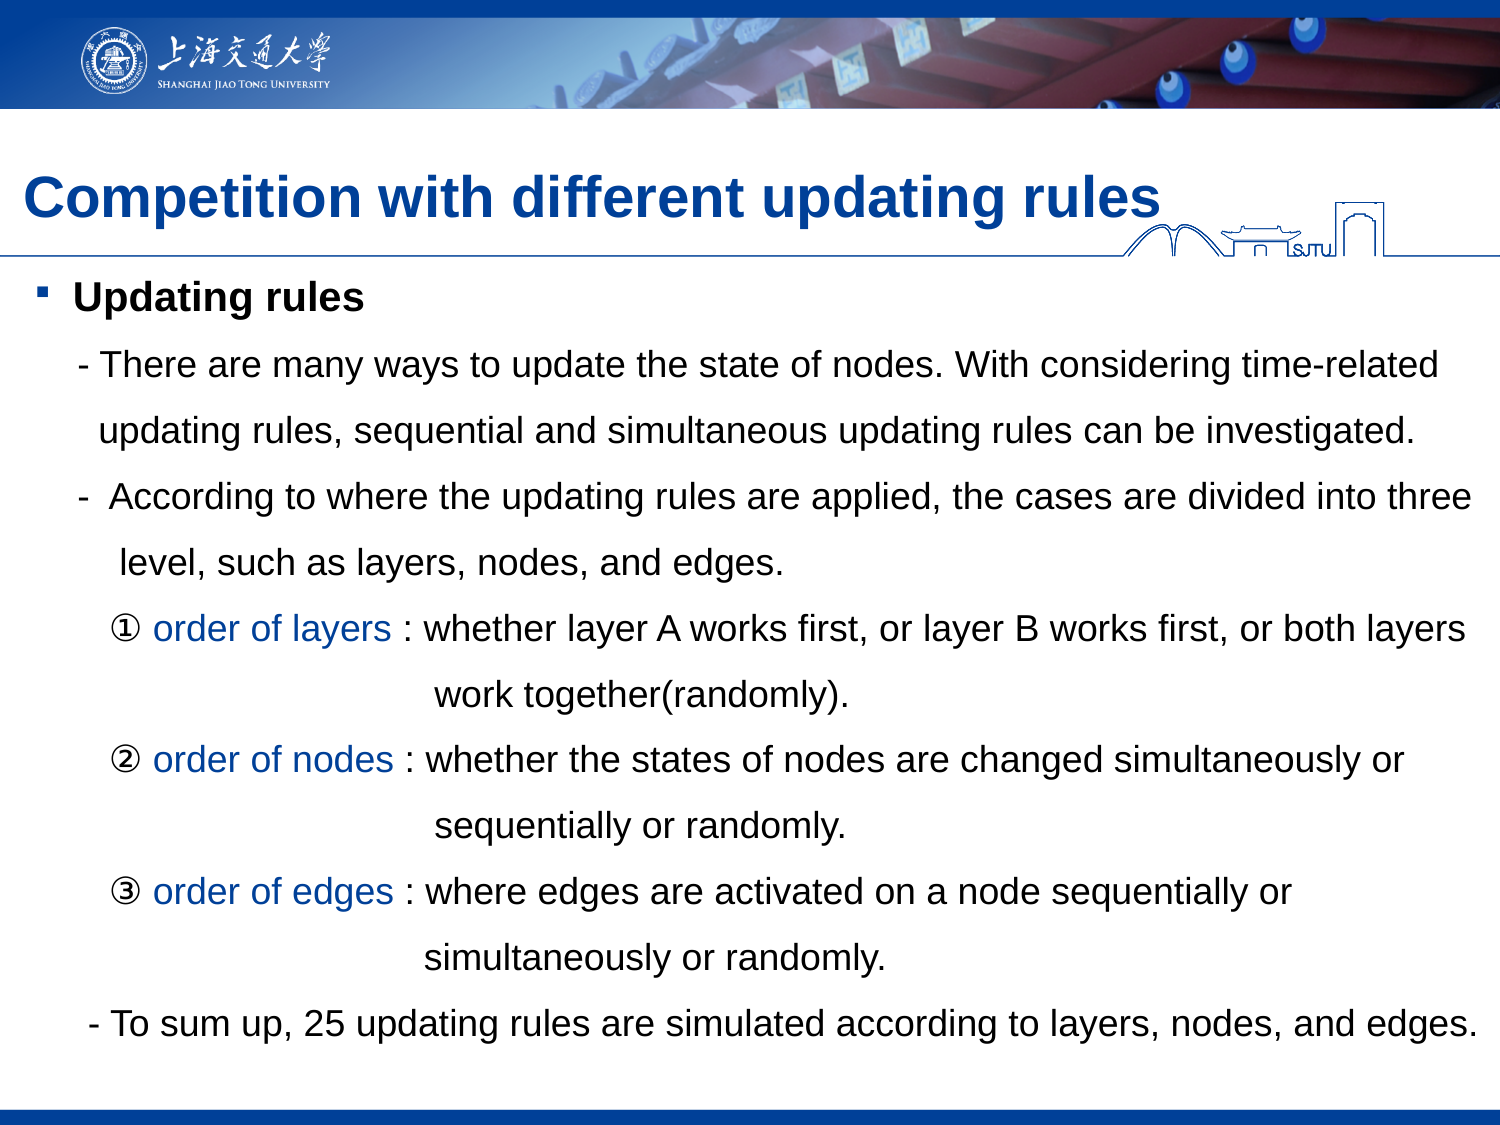

# Competition with different updating rules
Updating rules
    - There are many ways to update the state of nodes. With considering time-related
      updating rules, sequential and simultaneous updating rules can be investigated.
    -  According to where the updating rules are applied, the cases are divided into three
        level, such as layers, nodes, and edges.
       ① order of layers : whether layer A works first, or layer B works first, or both layers
                                      work together(randomly).
       ② order of nodes : whether the states of nodes are changed simultaneously or
                                      sequentially or randomly.
       ③ order of edges : where edges are activated on a node sequentially or
                                     simultaneously or randomly.
     - To sum up, 25 updating rules are simulated according to layers, nodes, and edges.